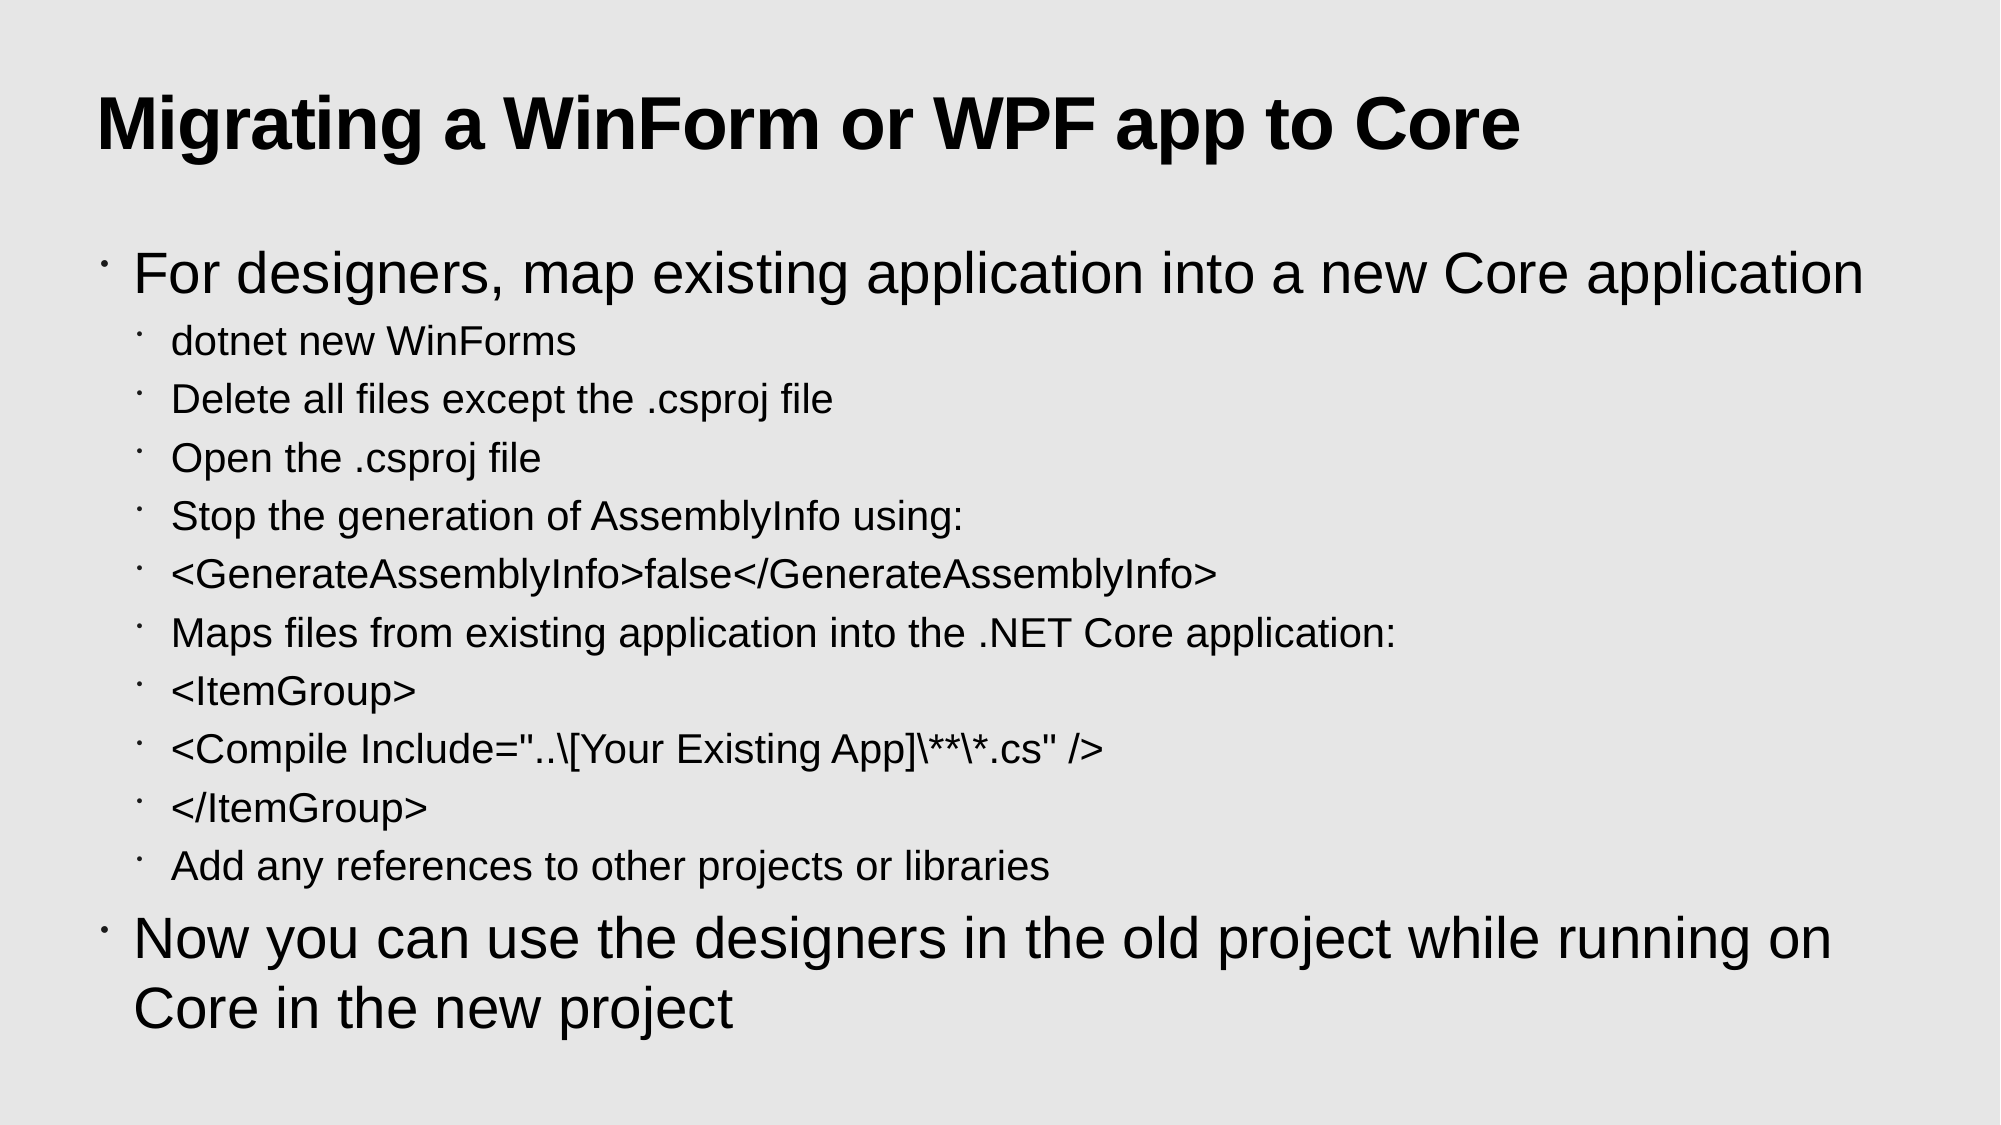

# Migrating a WinForm or WPF app to Core
For designers, map existing application into a new Core application
dotnet new WinForms
Delete all files except the .csproj file
Open the .csproj file
Stop the generation of AssemblyInfo using:
<GenerateAssemblyInfo>false</GenerateAssemblyInfo>
Maps files from existing application into the .NET Core application:
<ItemGroup>
<Compile Include="..\[Your Existing App]\**\*.cs" />
</ItemGroup>
Add any references to other projects or libraries
Now you can use the designers in the old project while running on Core in the new project